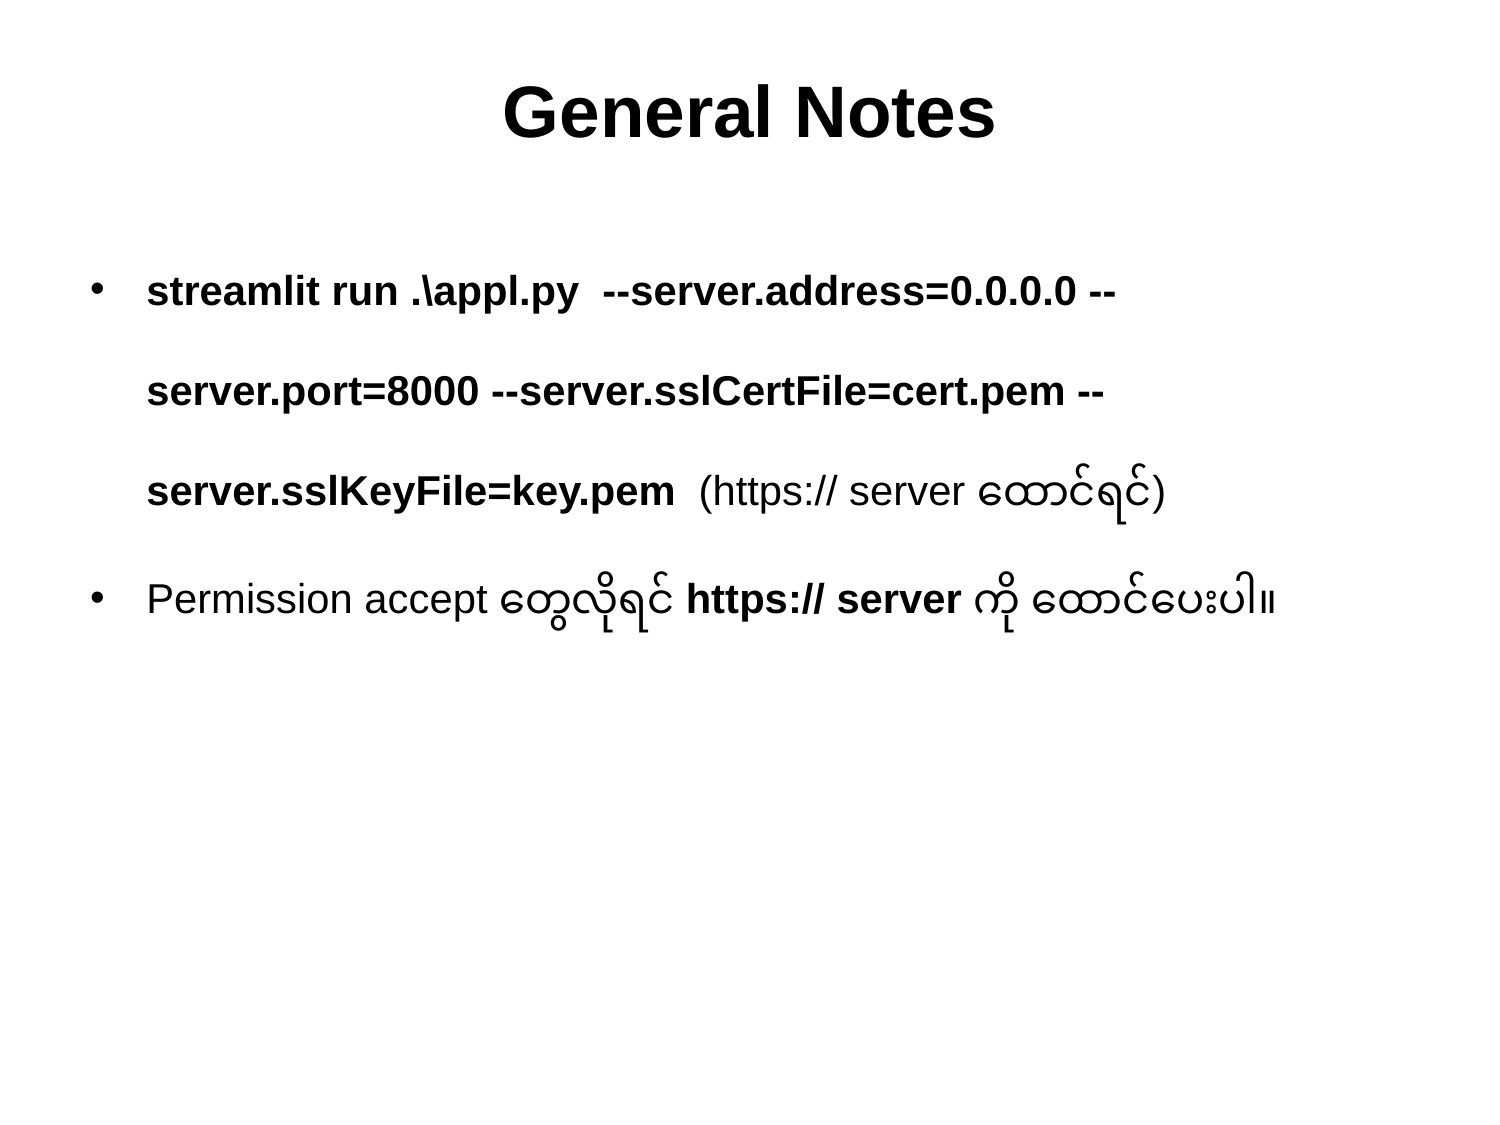

# General Notes
streamlit run .\appl.py  --server.address=0.0.0.0 --server.port=8000 --server.sslCertFile=cert.pem --server.sslKeyFile=key.pem  (https:// server ထောင်ရင်)
Permission accept တွေလိုရင် https:// server ကို ထောင်ပေးပါ။